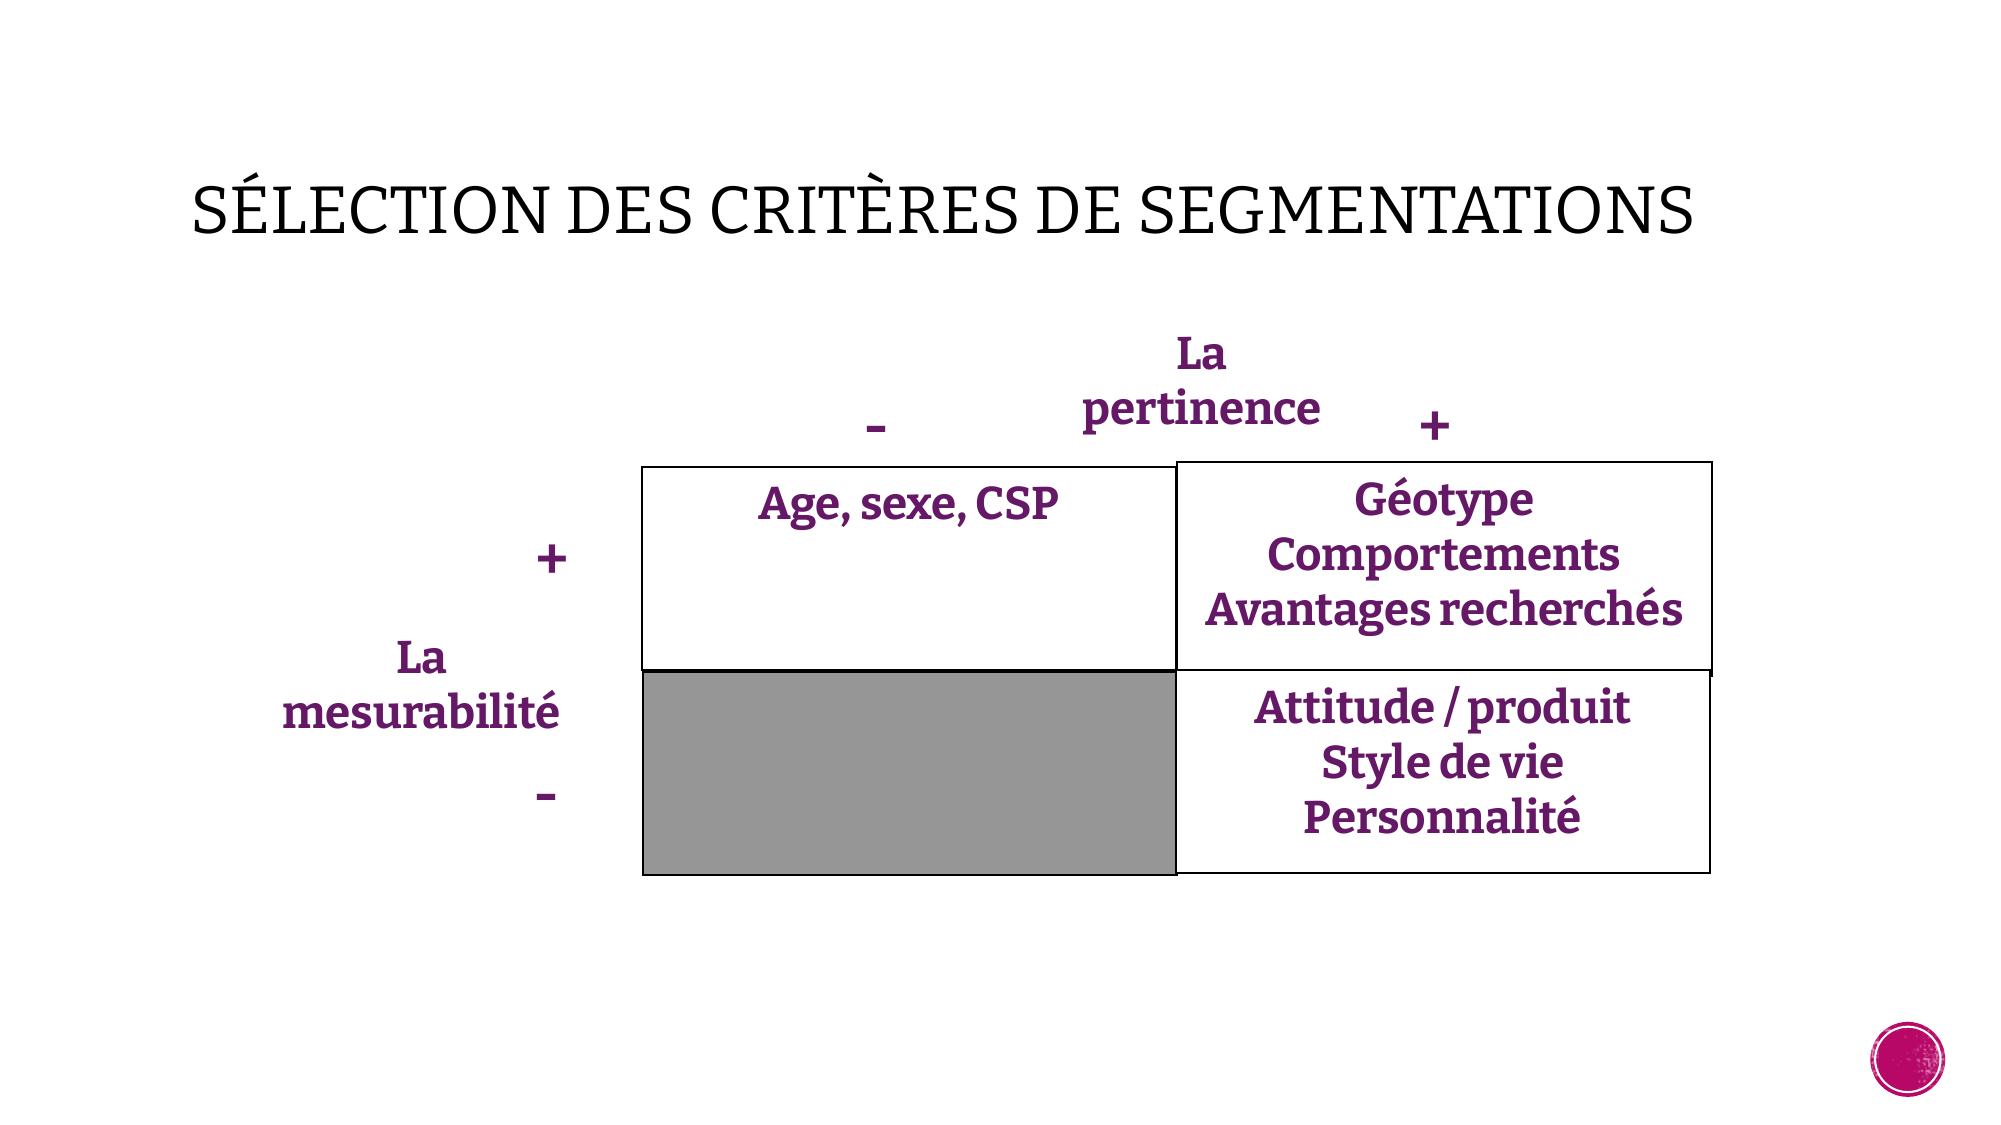

# Sélection des critères de segmentations
La pertinence
-
+
Géotype
Comportements
Avantages recherchés
Age, sexe, CSP
+
La mesurabilité
Attitude / produit
Style de vie
Personnalité

-